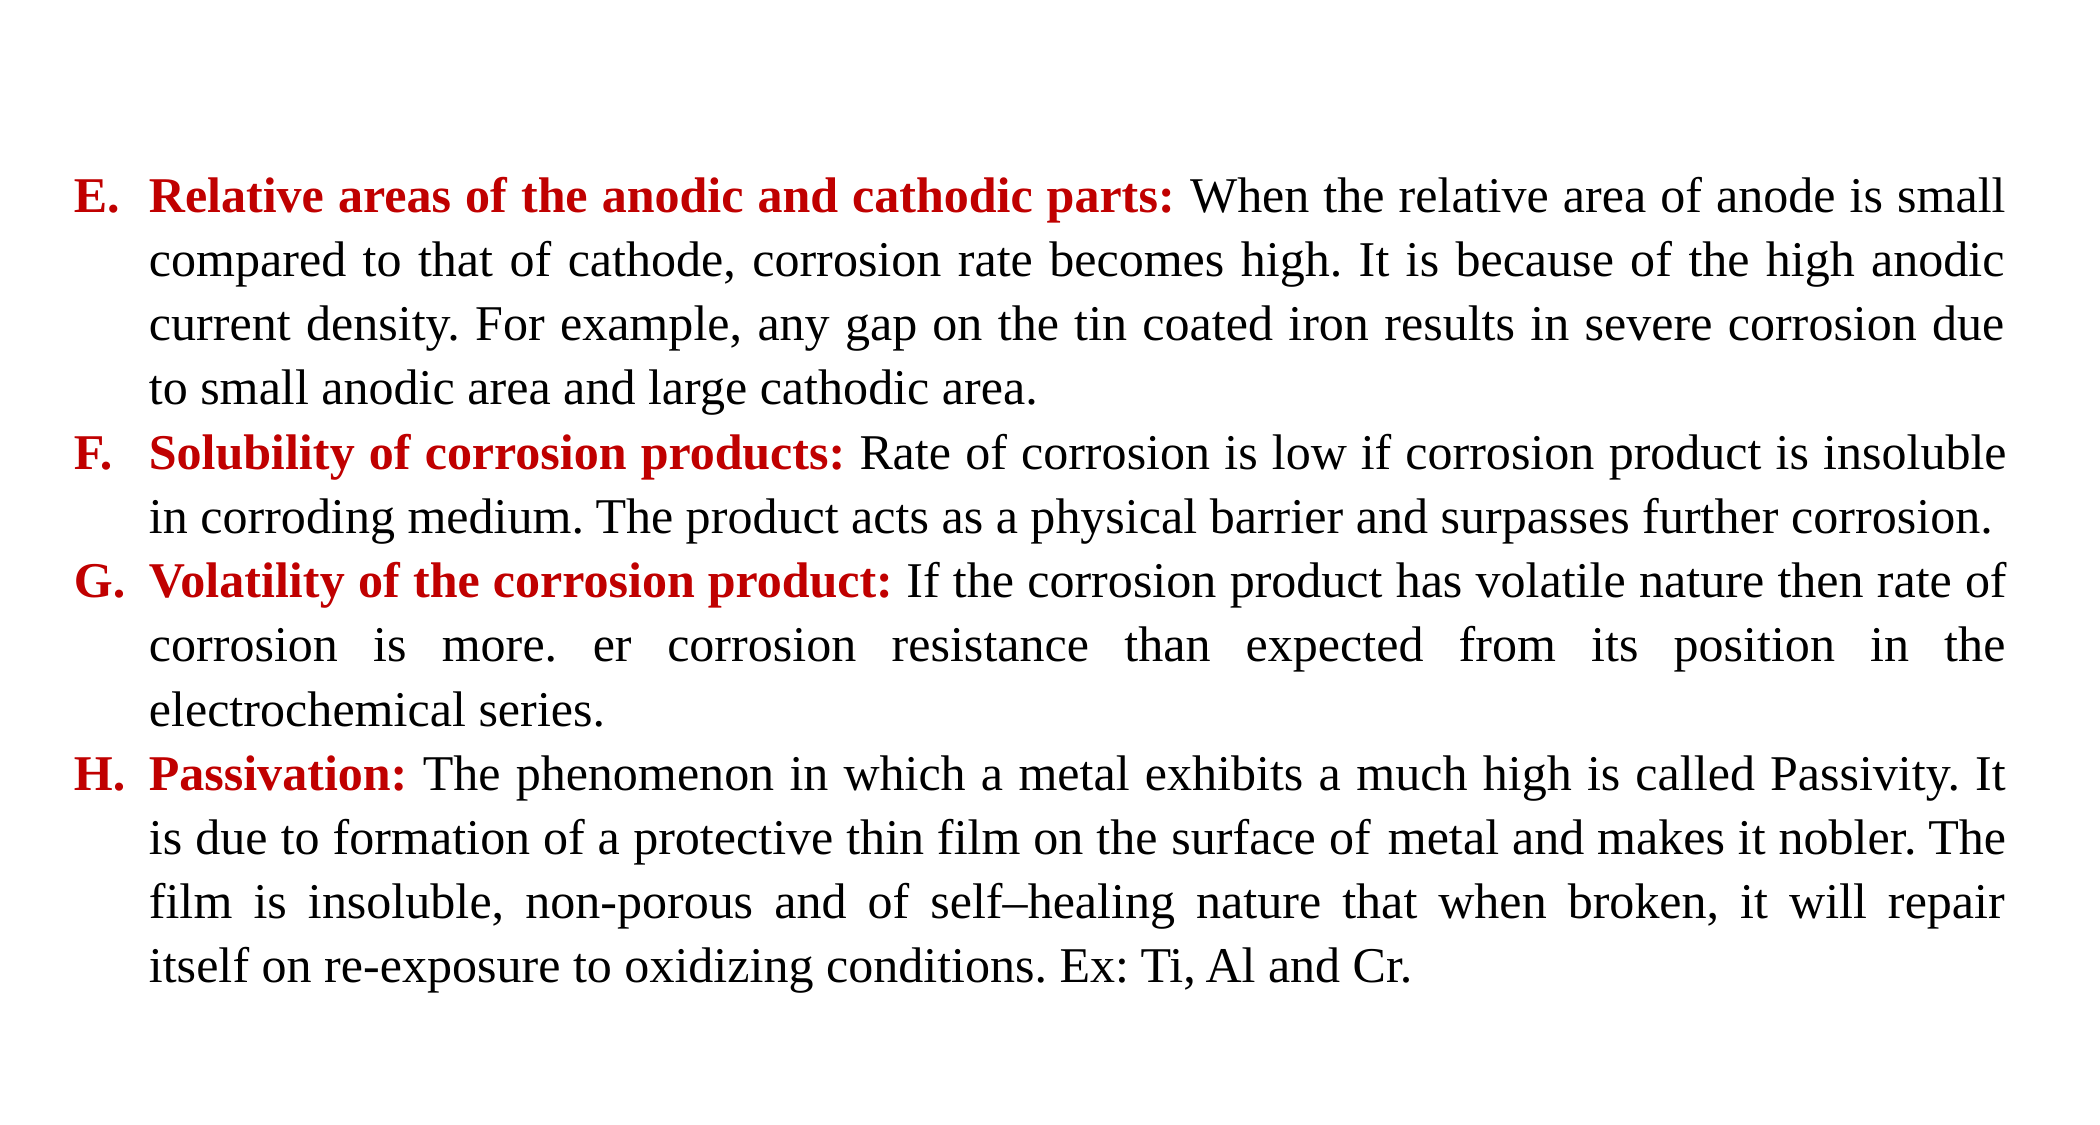

Relative areas of the anodic and cathodic parts: When the relative area of anode is small compared to that of cathode, corrosion rate becomes high. It is because of the high anodic current density. For example, any gap on the tin coated iron results in severe corrosion due to small anodic area and large cathodic area.
Solubility of corrosion products: Rate of corrosion is low if corrosion product is insoluble in corroding medium. The product acts as a physical barrier and surpasses further corrosion.
Volatility of the corrosion product: If the corrosion product has volatile nature then rate of corrosion is more. er corrosion resistance than expected from its position in the electrochemical series.
Passivation: The phenomenon in which a metal exhibits a much high is called Passivity. It is due to formation of a protective thin film on the surface of metal and makes it nobler. The film is insoluble, non-porous and of self–healing nature that when broken, it will repair itself on re-exposure to oxidizing conditions. Ex: Ti, Al and Cr.